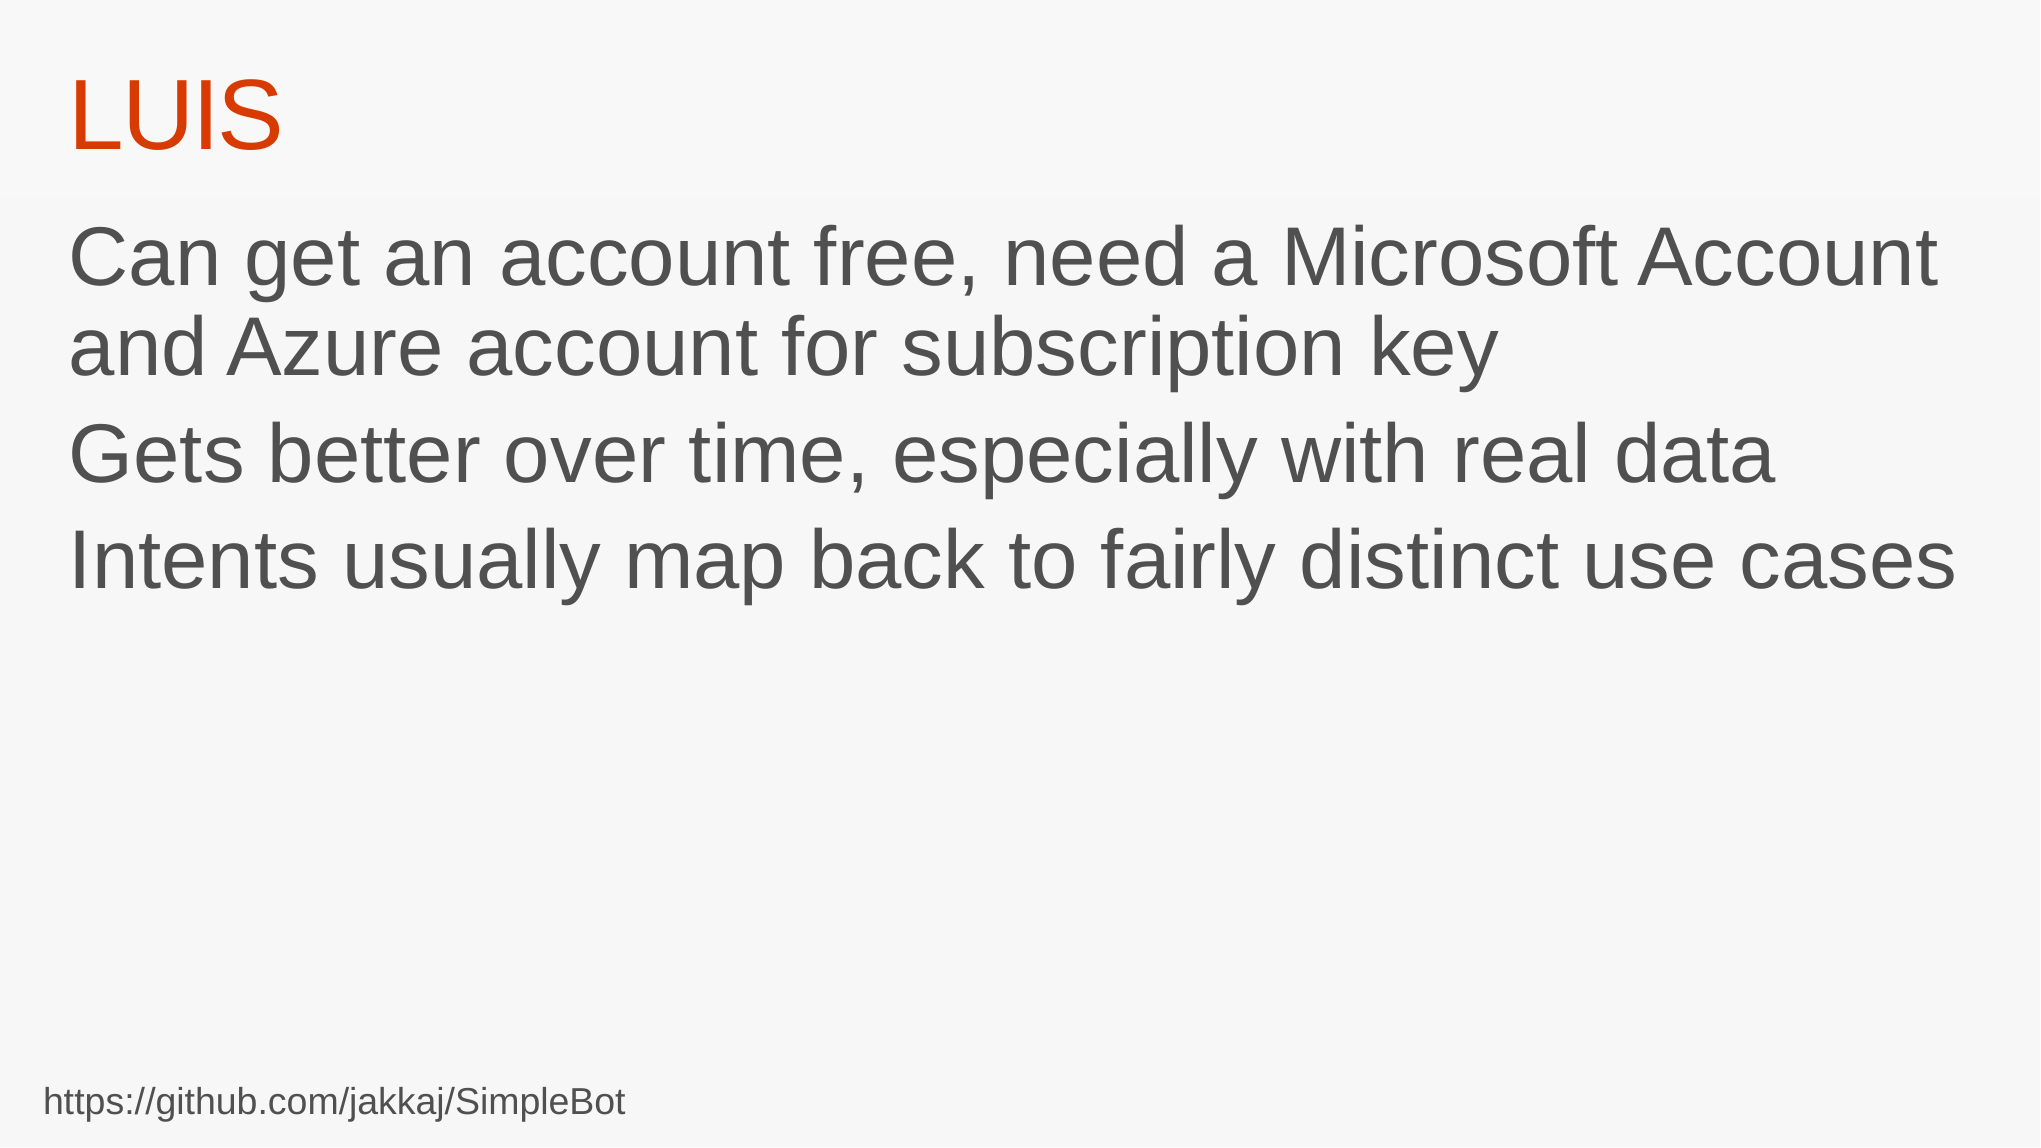

# LUIS
Can get an account free, need a Microsoft Account and Azure account for subscription key
Gets better over time, especially with real data
Intents usually map back to fairly distinct use cases
https://github.com/jakkaj/SimpleBot